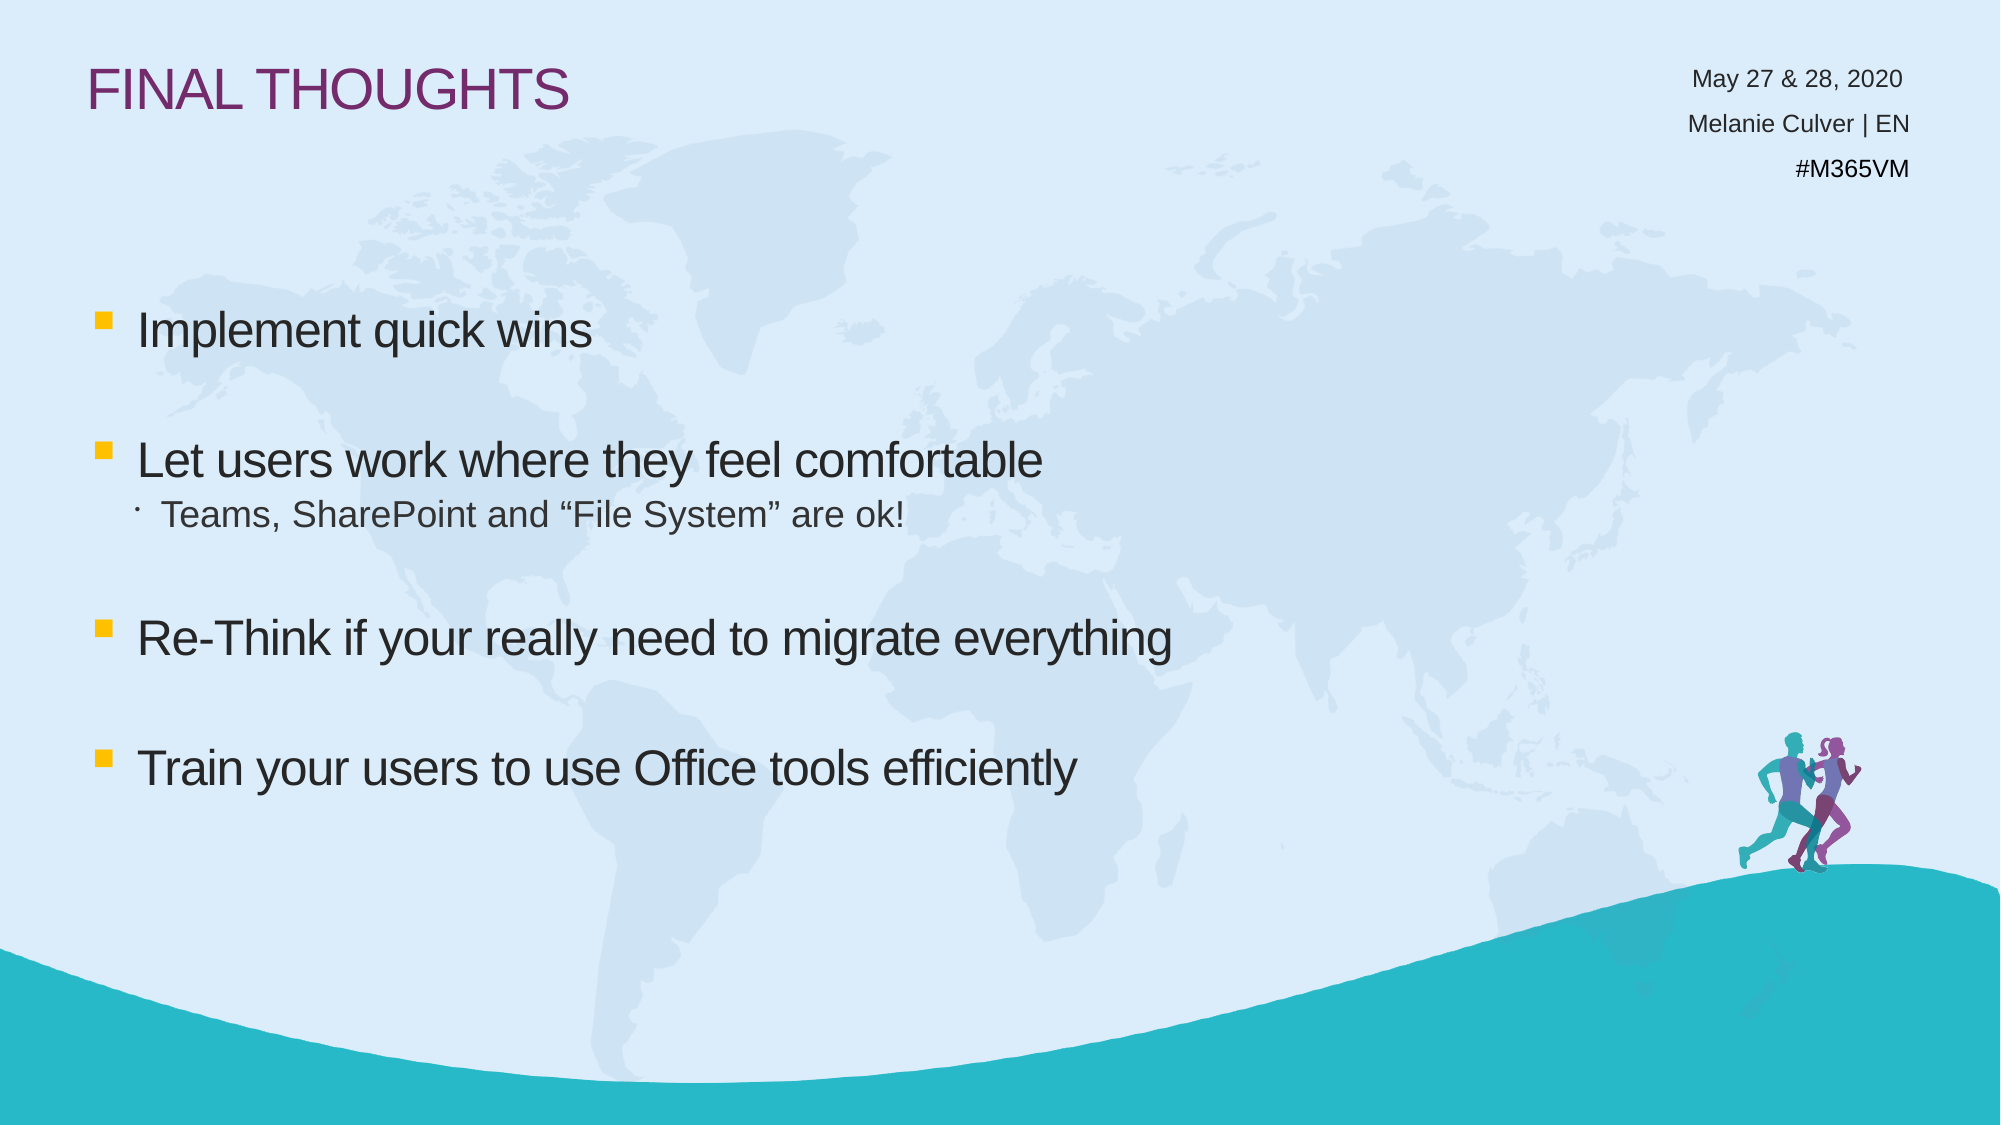

# Final thoughts
Implement quick wins
Let users work where they feel comfortable
Teams, SharePoint and “File System” are ok!
Re-Think if your really need to migrate everything
Train your users to use Office tools efficiently